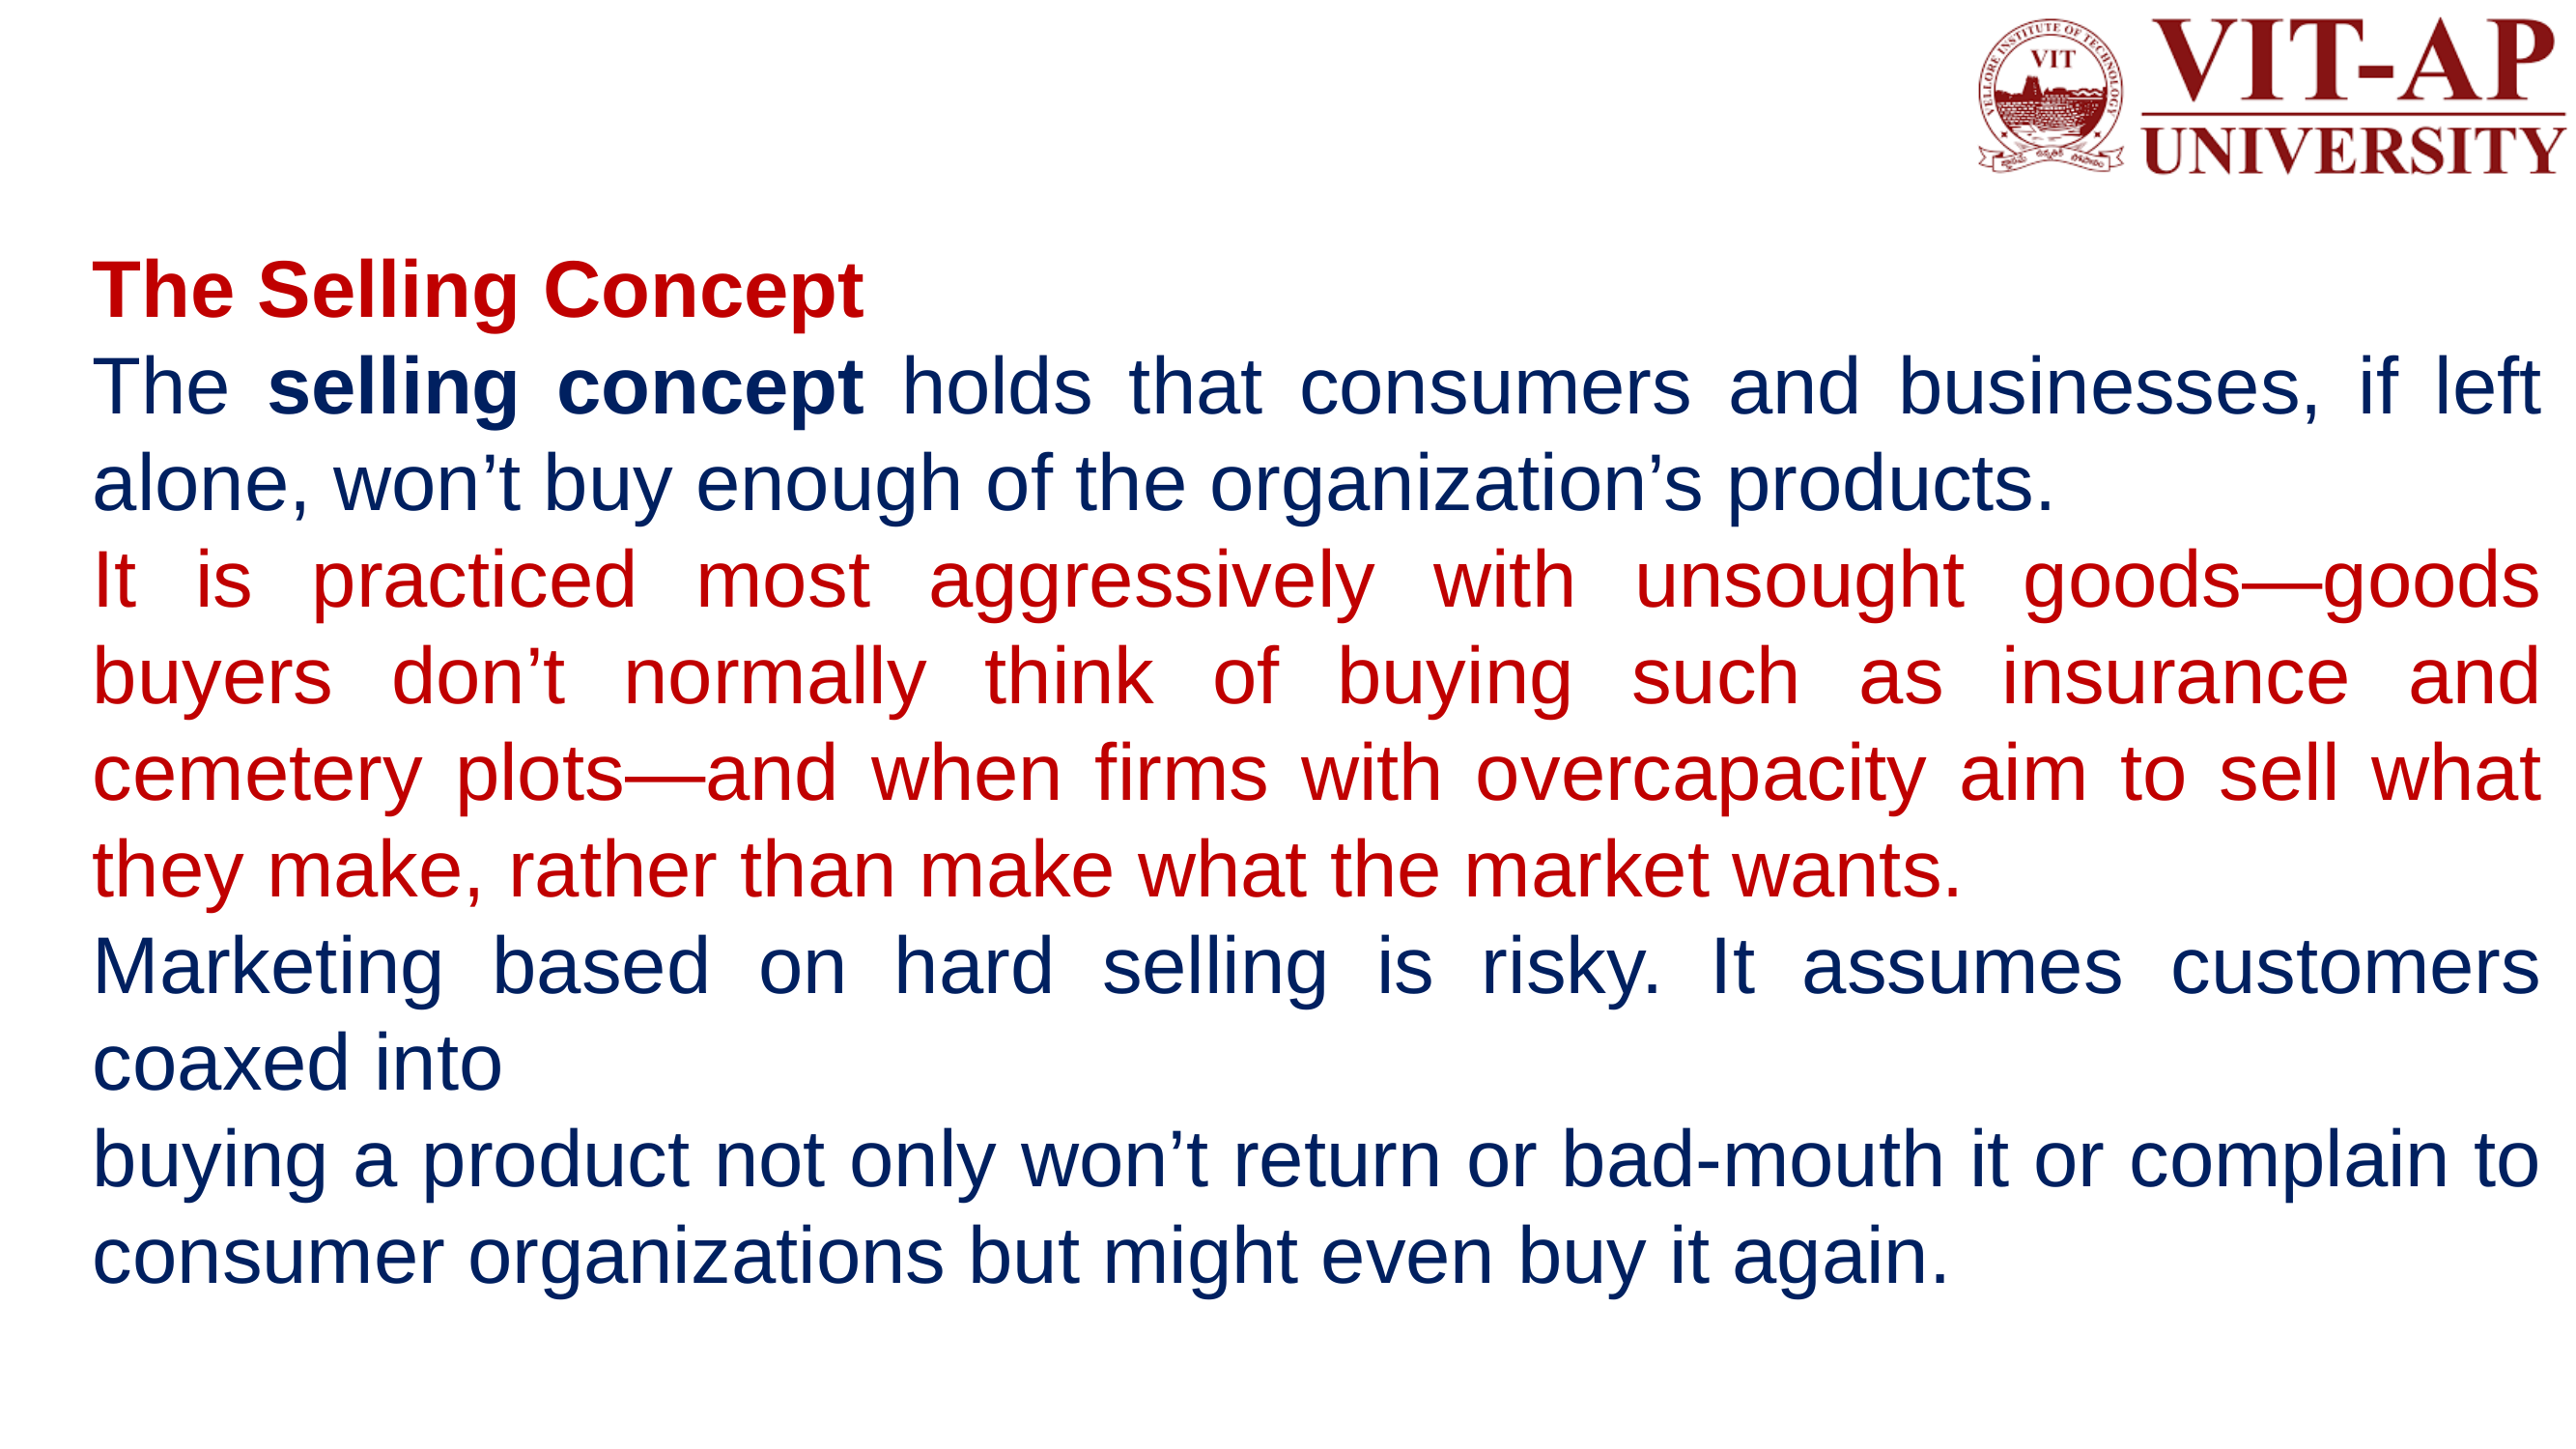

The Selling Concept
The selling concept holds that consumers and businesses, if left alone, won’t buy enough of the organization’s products.
It is practiced most aggressively with unsought goods—goods buyers don’t normally think of buying such as insurance and cemetery plots—and when firms with overcapacity aim to sell what they make, rather than make what the market wants.
Marketing based on hard selling is risky. It assumes customers coaxed into
buying a product not only won’t return or bad-mouth it or complain to consumer organizations but might even buy it again.